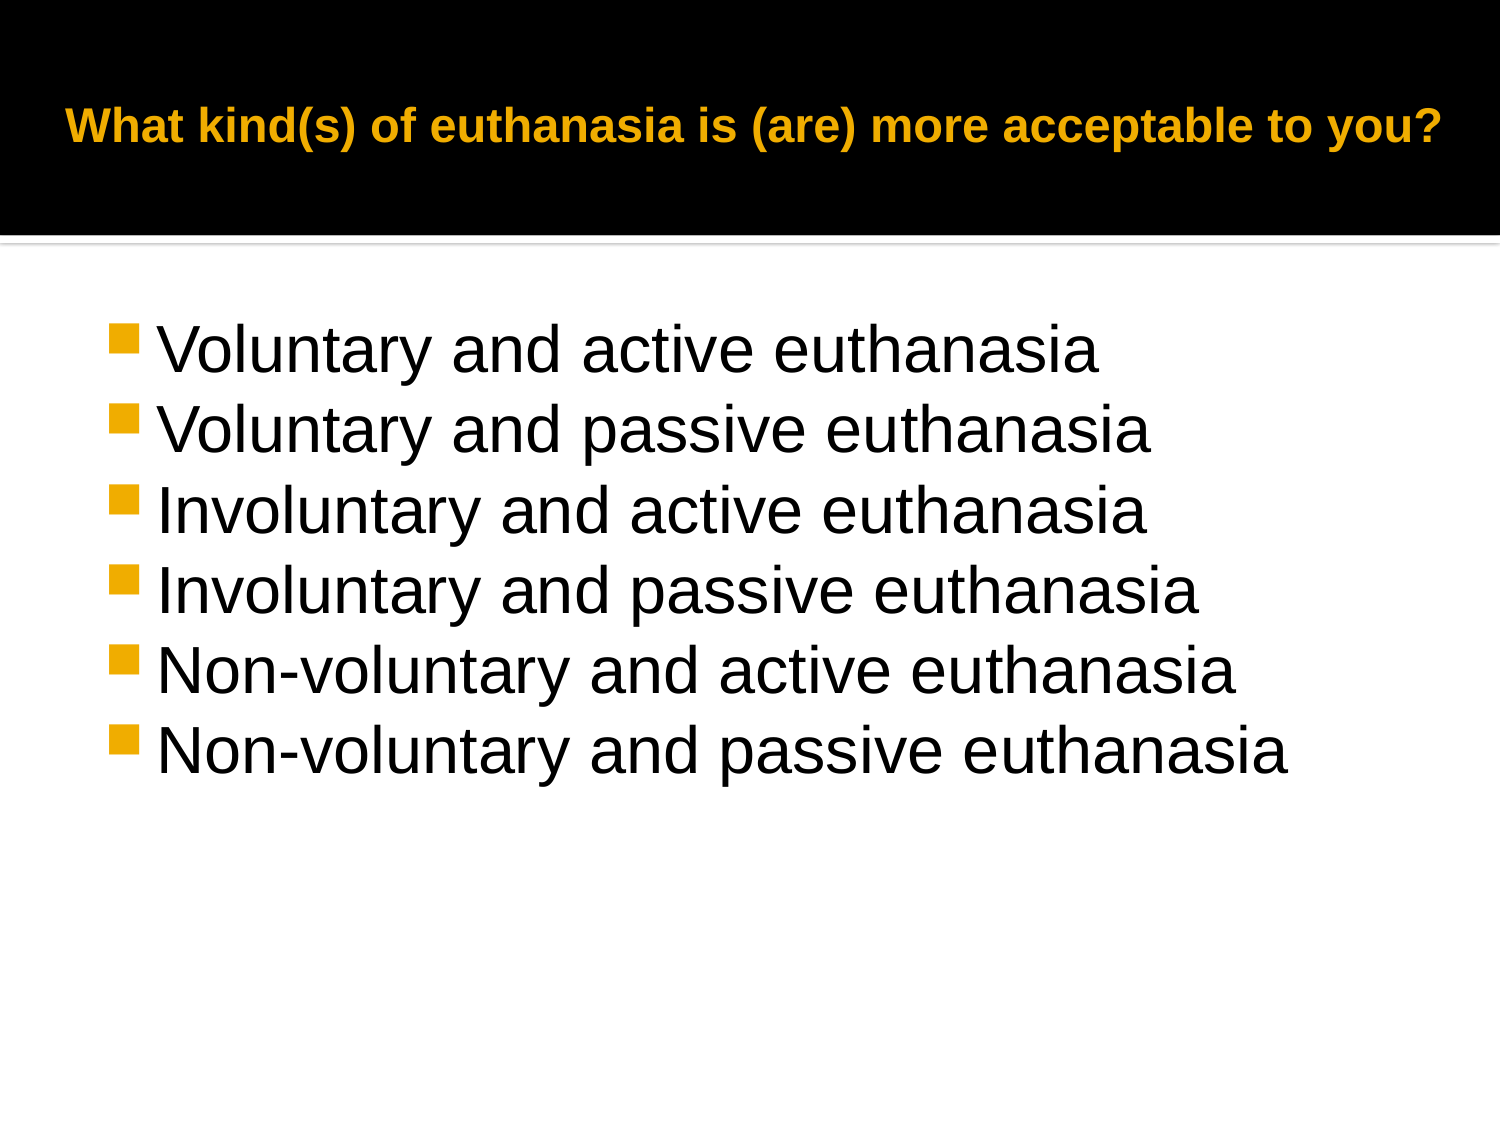

# What kind(s) of euthanasia is (are) more acceptable to you?
Voluntary and active euthanasia
Voluntary and passive euthanasia
Involuntary and active euthanasia
Involuntary and passive euthanasia
Non-voluntary and active euthanasia
Non-voluntary and passive euthanasia